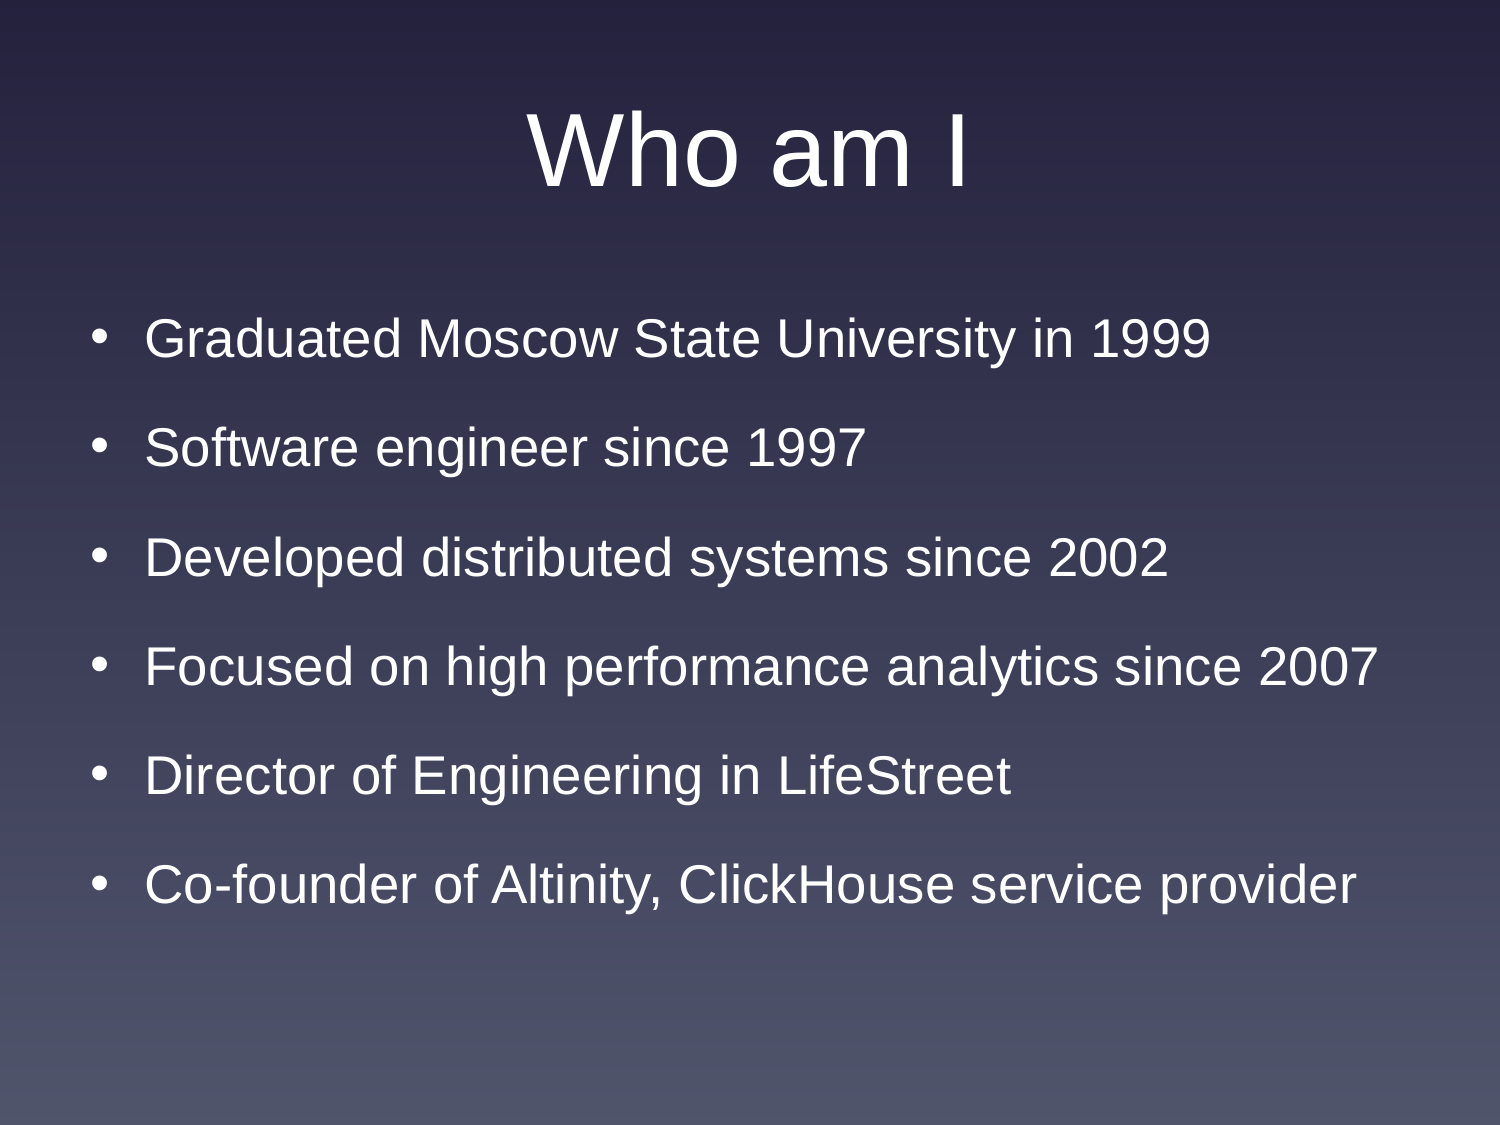

# Who am I
Graduated Moscow State University in 1999
Software engineer since 1997
Developed distributed systems since 2002
Focused on high performance analytics since 2007
Director of Engineering in LifeStreet
Co-founder of Altinity, ClickHouse service provider